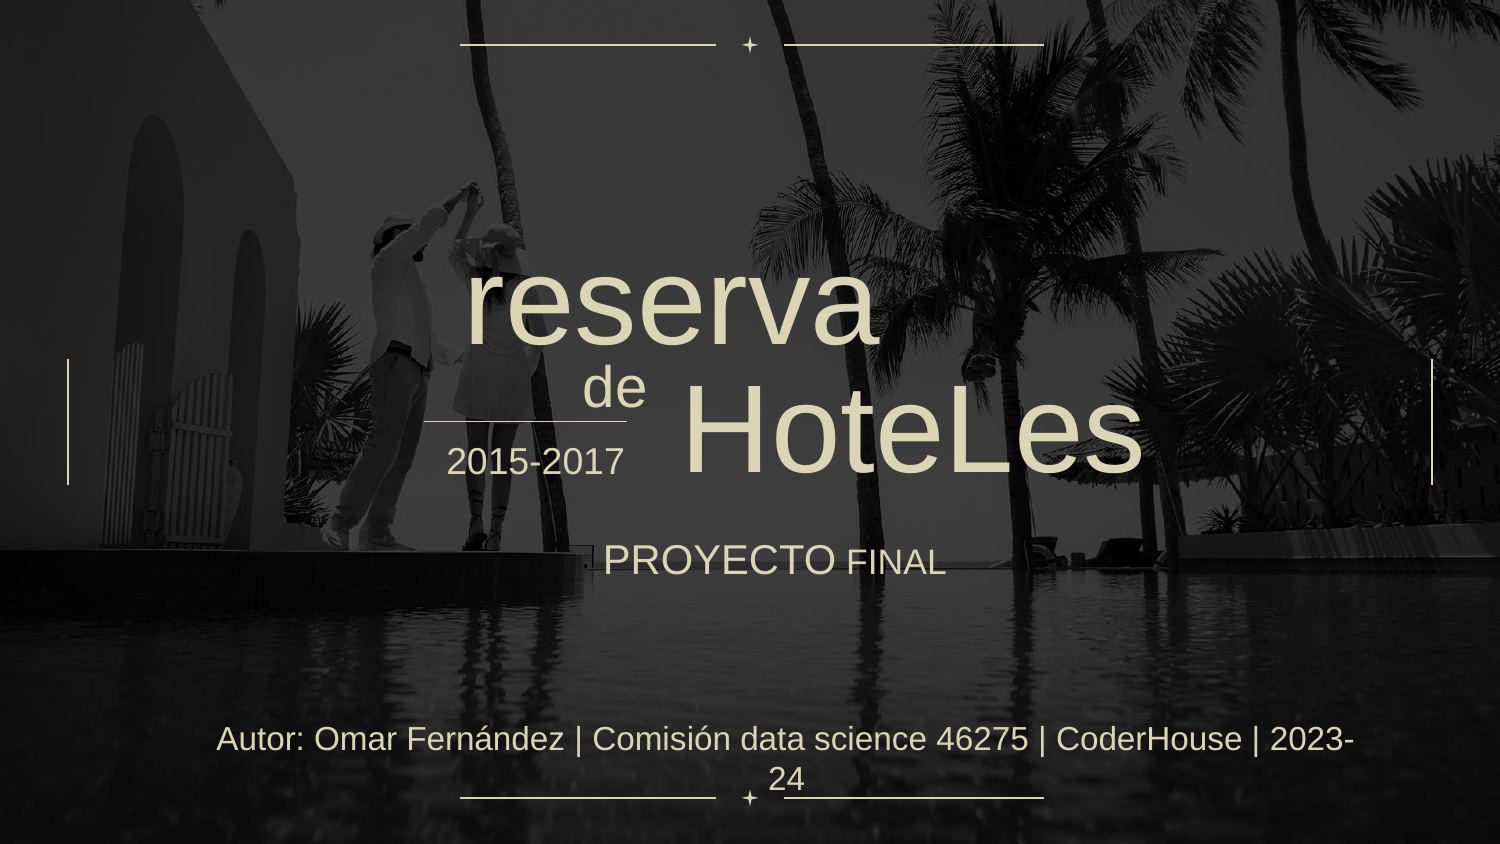

# reserva
de
 HoteLes
2015-2017
PROYECTO FINAL
Autor: Omar Fernández | Comisión data science 46275 | CoderHouse | 2023-24